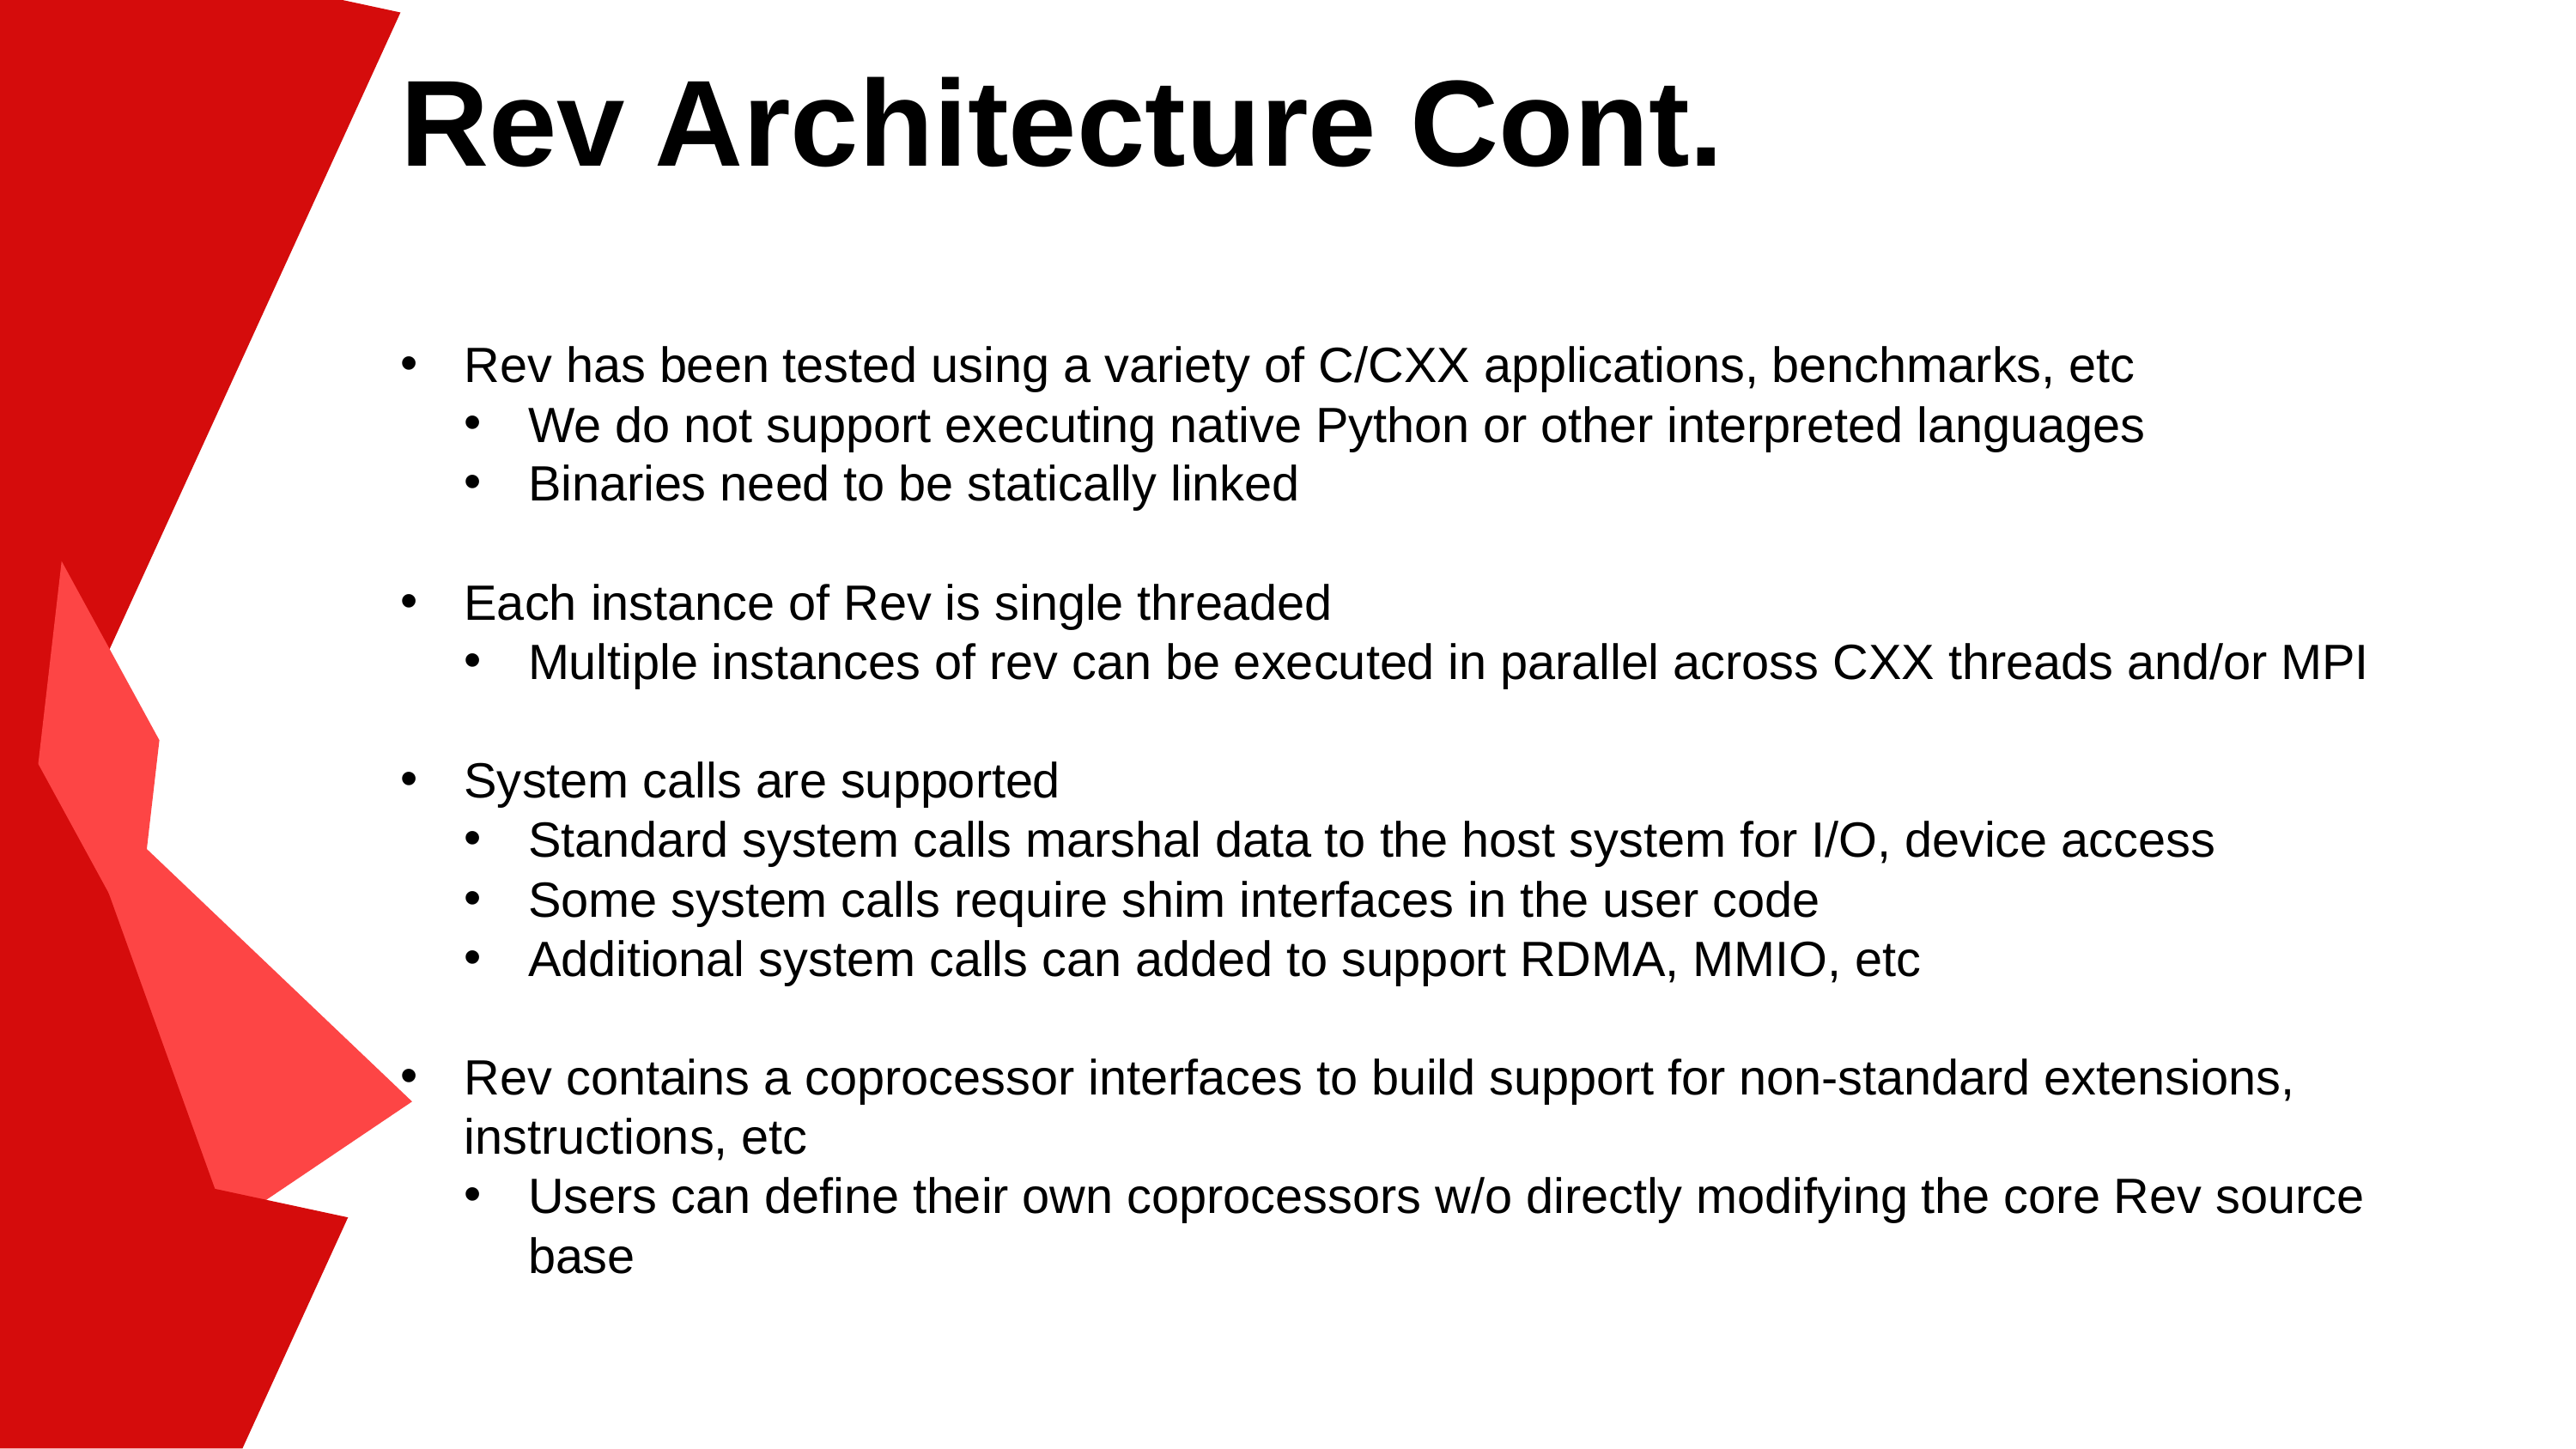

# Rev Architecture Cont.
Rev has been tested using a variety of C/CXX applications, benchmarks, etc
We do not support executing native Python or other interpreted languages
Binaries need to be statically linked

Each instance of Rev is single threaded
Multiple instances of rev can be executed in parallel across CXX threads and/or MPI

System calls are supported
Standard system calls marshal data to the host system for I/O, device access
Some system calls require shim interfaces in the user code
Additional system calls can added to support RDMA, MMIO, etc

Rev contains a coprocessor interfaces to build support for non-standard extensions, instructions, etc
Users can define their own coprocessors w/o directly modifying the core Rev source base